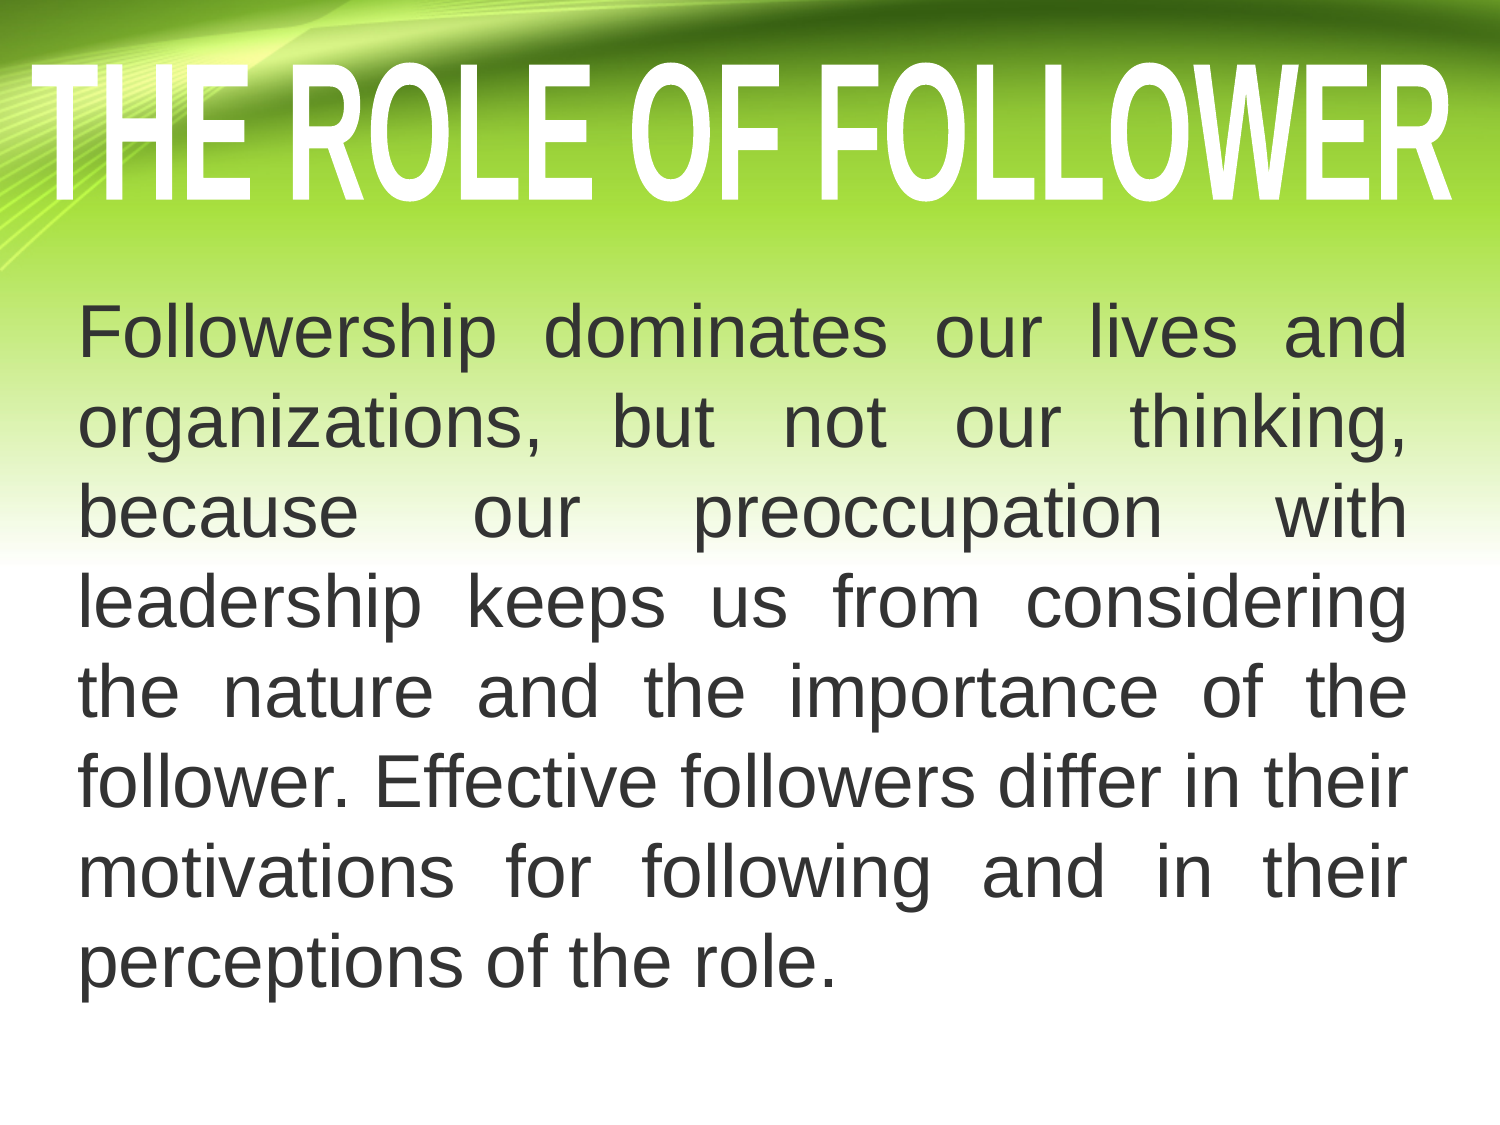

THE ROLE OF FOLLOWER
Followership dominates our lives and organizations, but not our thinking, because our preoccupation with leadership keeps us from considering the nature and the importance of the follower. Effective followers differ in their motivations for following and in their perceptions of the role.